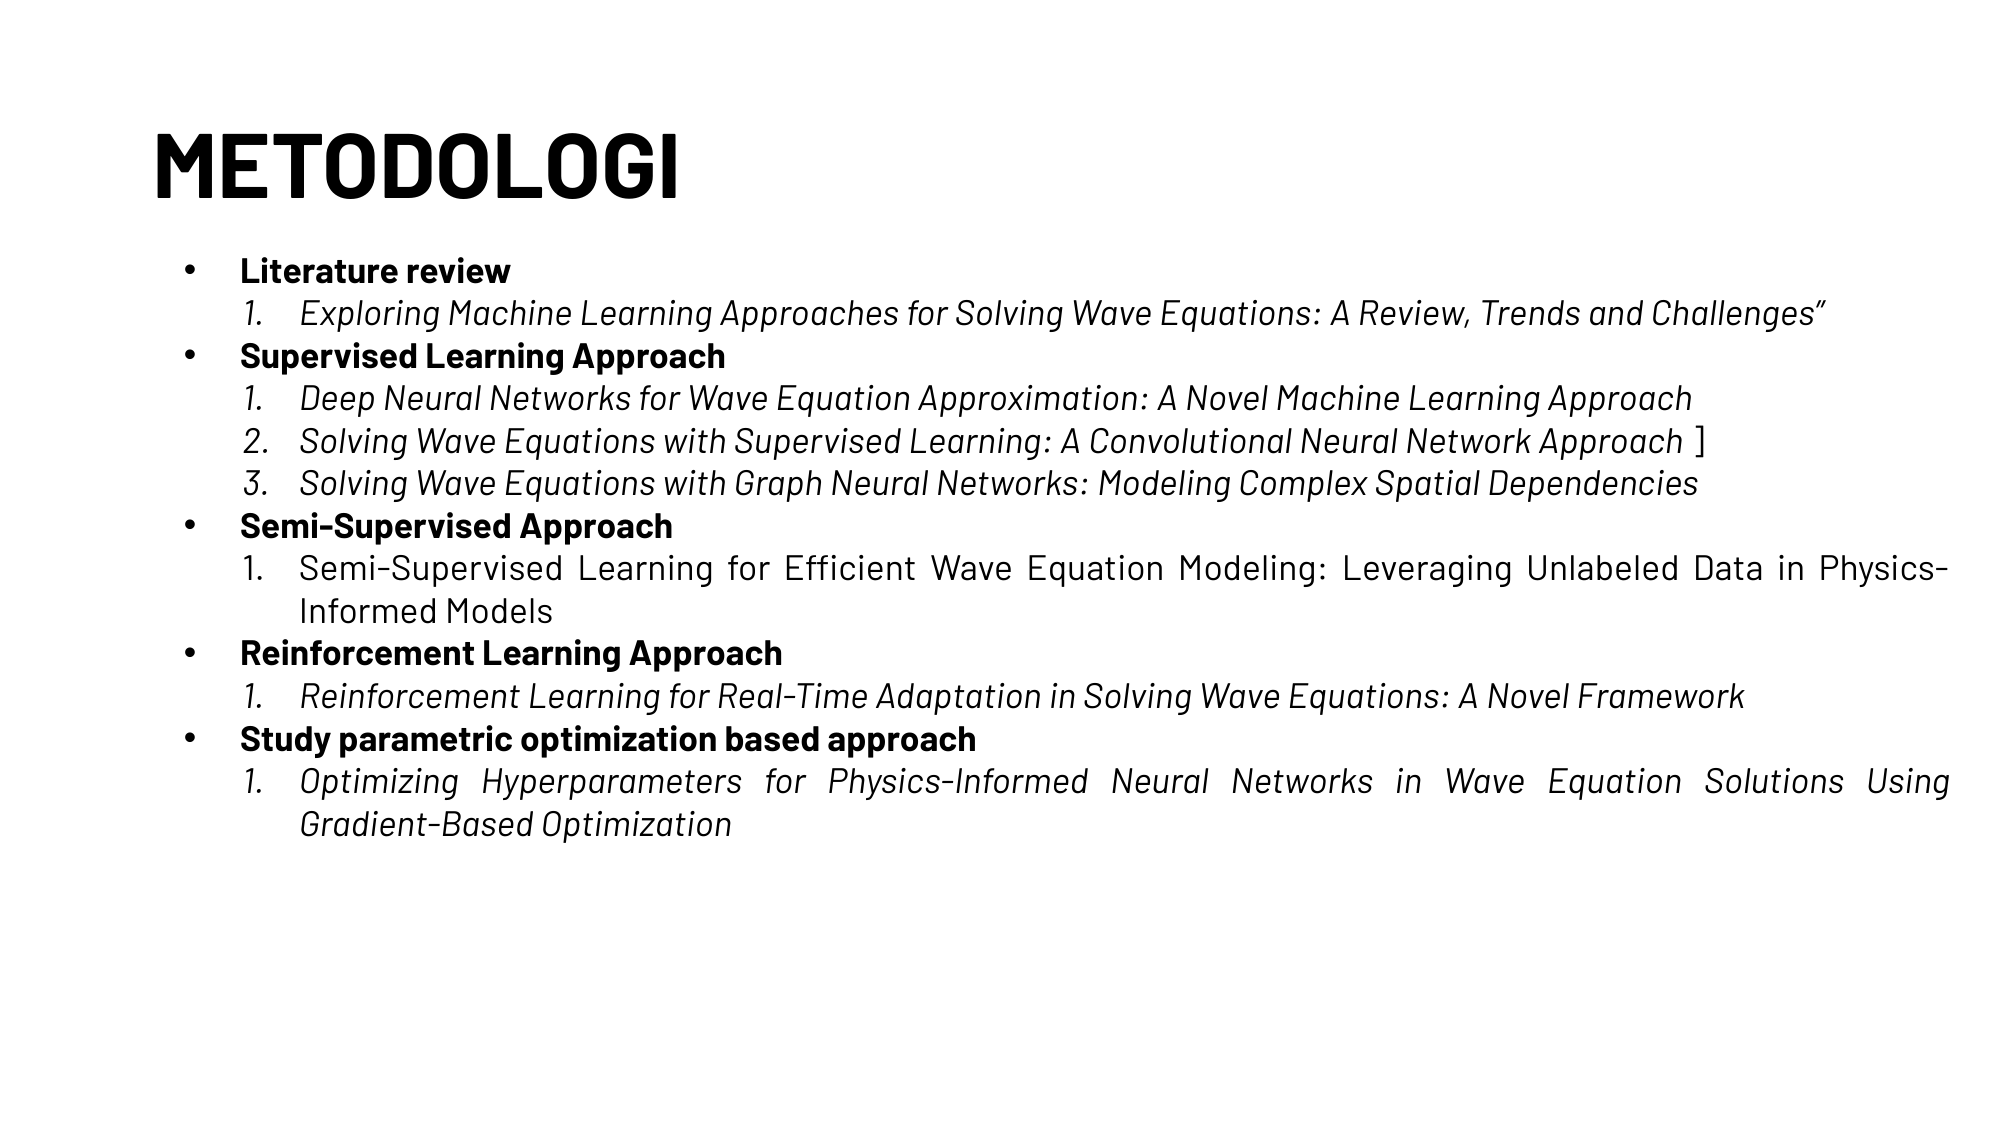

# METODOLOGI
Literature review
Exploring Machine Learning Approaches for Solving Wave Equations: A Review, Trends and Challenges”
Supervised Learning Approach
Deep Neural Networks for Wave Equation Approximation: A Novel Machine Learning Approach
Solving Wave Equations with Supervised Learning: A Convolutional Neural Network Approach ]
Solving Wave Equations with Graph Neural Networks: Modeling Complex Spatial Dependencies
Semi-Supervised Approach
Semi-Supervised Learning for Efficient Wave Equation Modeling: Leveraging Unlabeled Data in Physics-Informed Models
Reinforcement Learning Approach
Reinforcement Learning for Real-Time Adaptation in Solving Wave Equations: A Novel Framework
Study parametric optimization based approach
Optimizing Hyperparameters for Physics-Informed Neural Networks in Wave Equation Solutions Using Gradient-Based Optimization